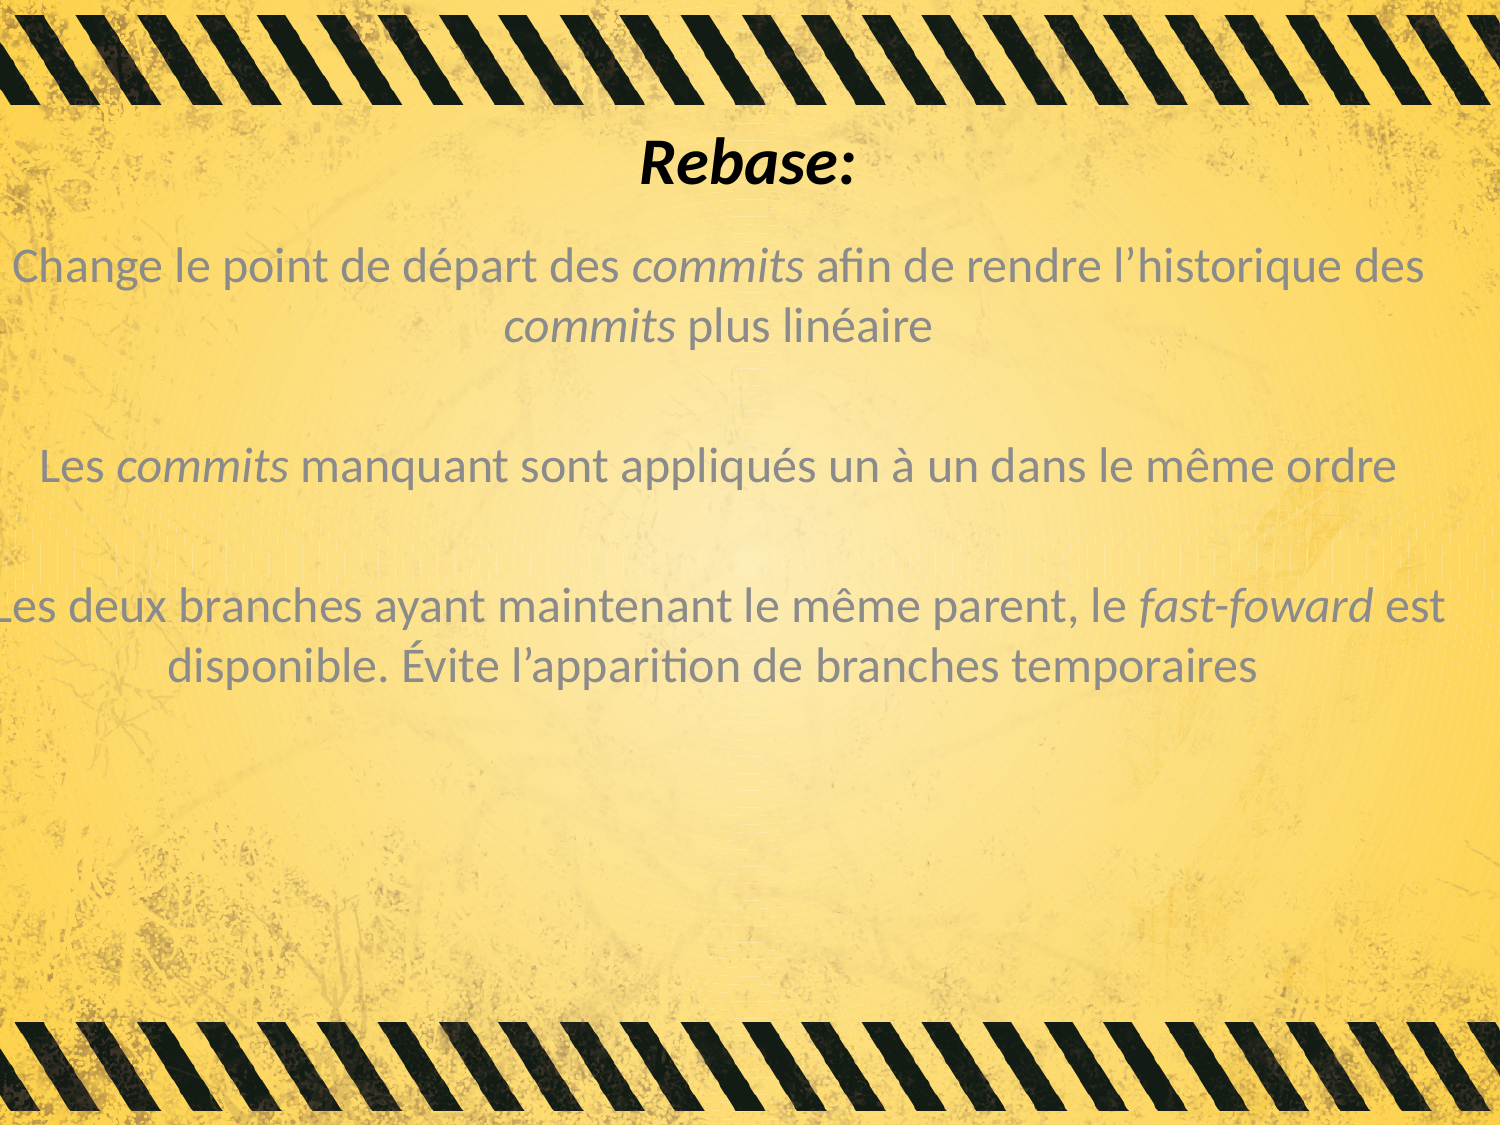

# Rebase:
Change le point de départ des commits afin de rendre l’historique des commits plus linéaire

Les commits manquant sont appliqués un à un dans le même ordre

Les deux branches ayant maintenant le même parent, le fast-foward est disponible. Évite l’apparition de branches temporaires